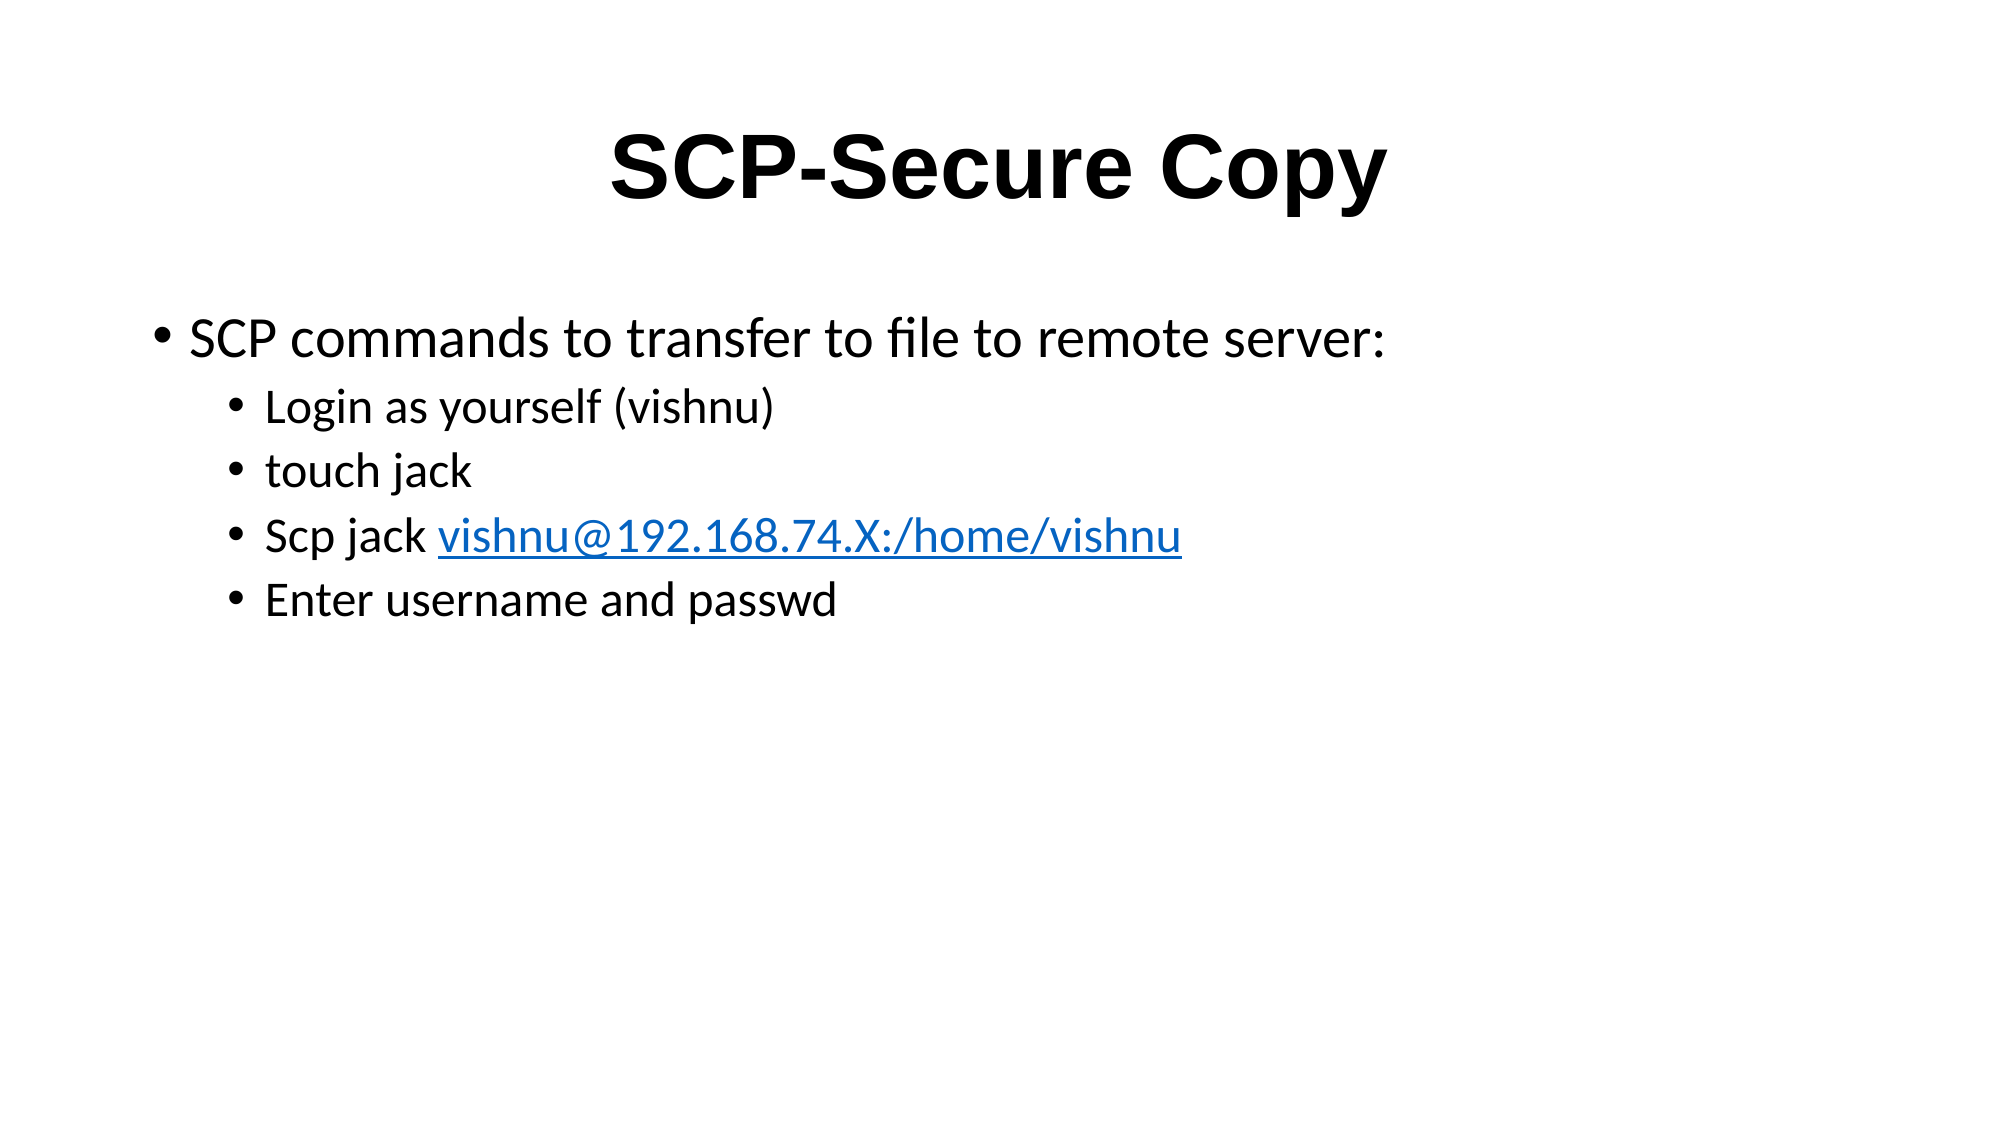

# SCP-Secure Copy
SCP commands to transfer to file to remote server:
Login as yourself (vishnu)
touch jack
Scp jack vishnu@192.168.74.X:/home/vishnu
Enter username and passwd